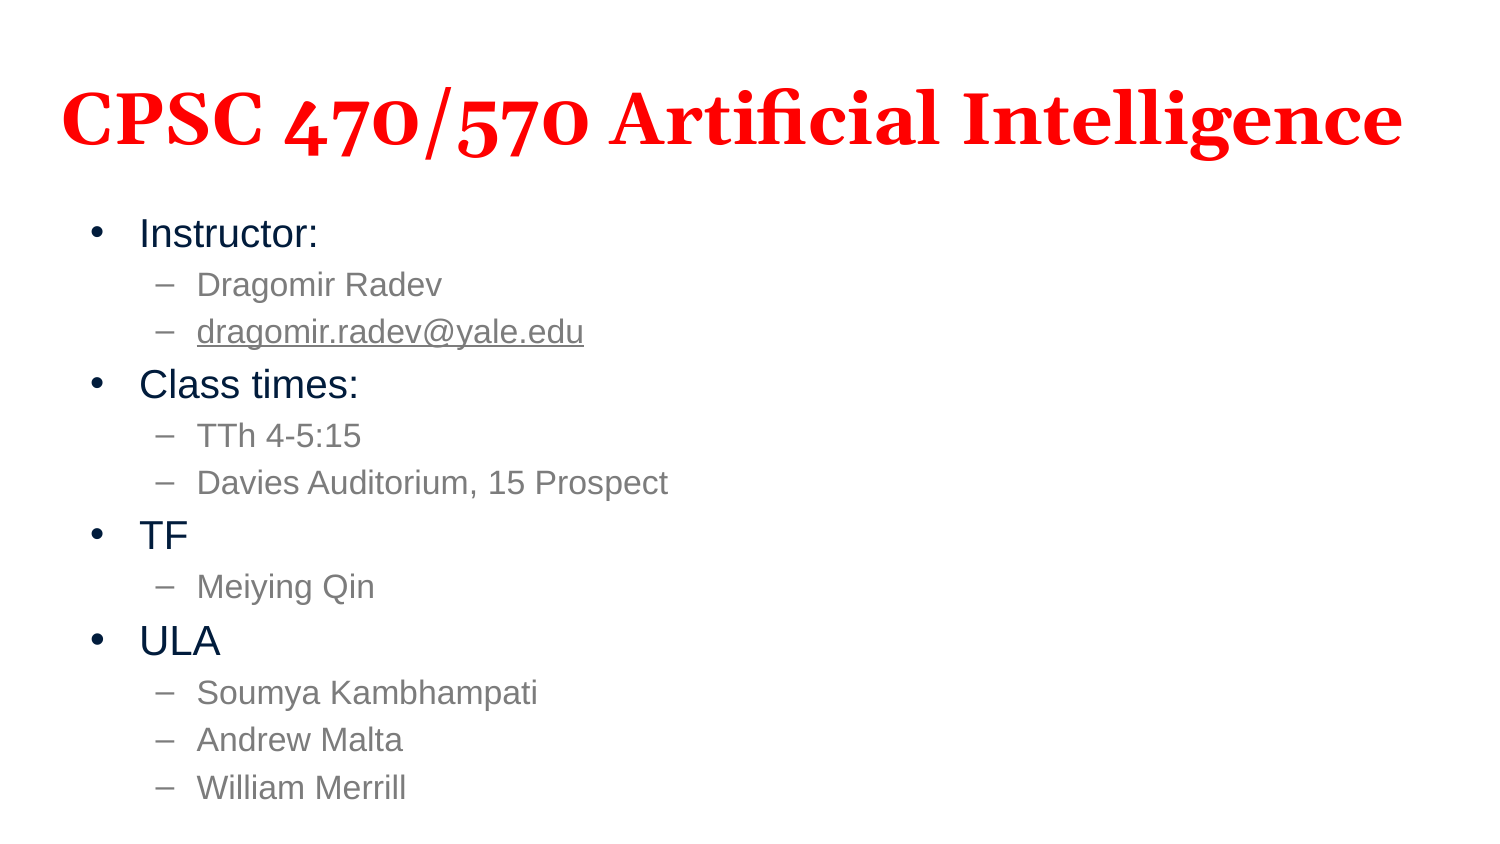

# CPSC 470/570 Artificial Intelligence
Instructor:
Dragomir Radev
dragomir.radev@yale.edu
Class times:
TTh 4-5:15
Davies Auditorium, 15 Prospect
TF
Meiying Qin
ULA
Soumya Kambhampati
Andrew Malta
William Merrill